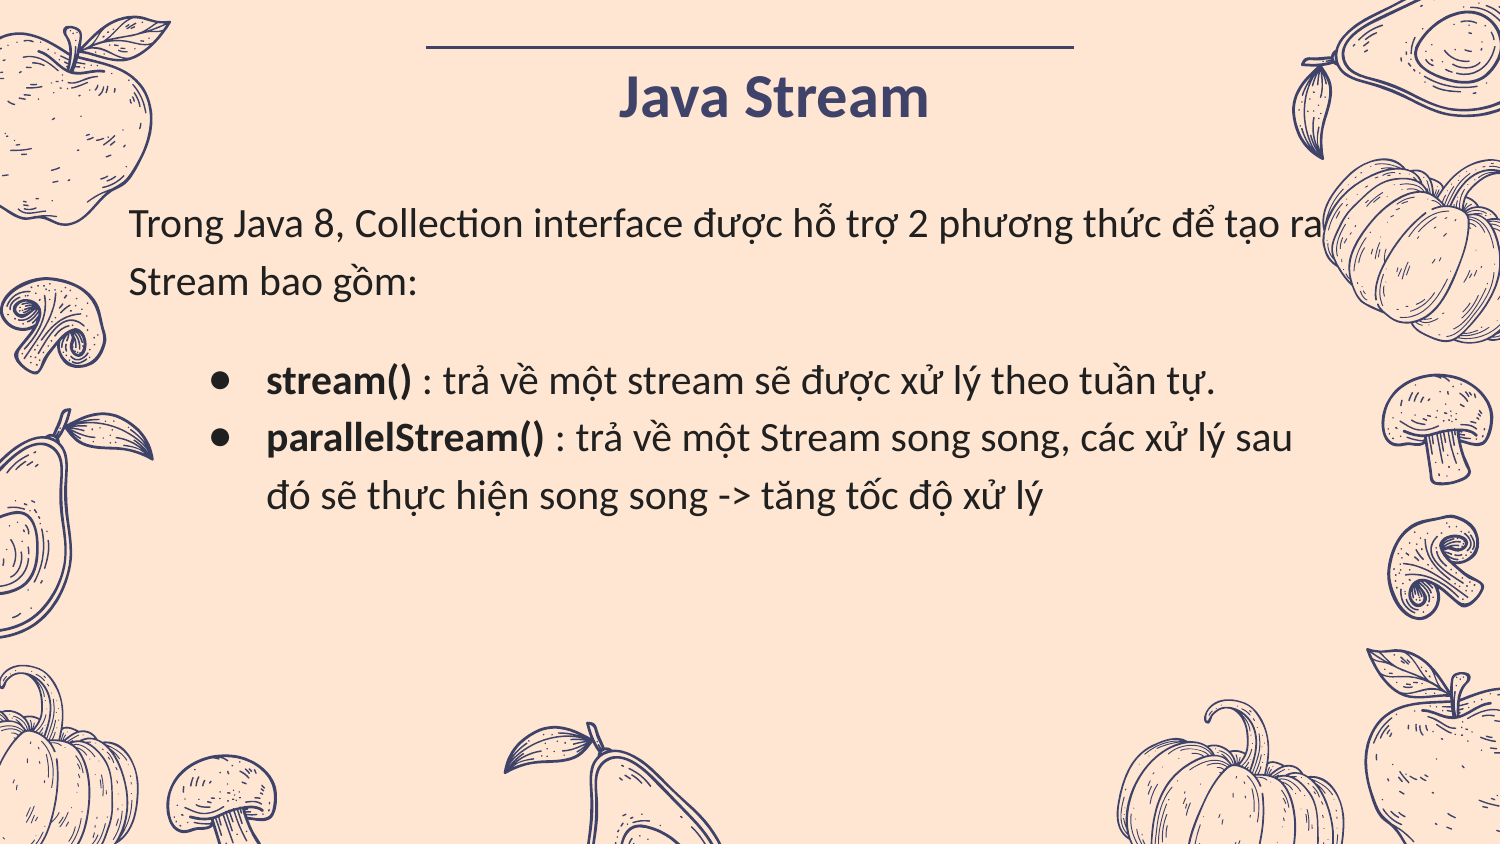

# Java Stream
Trong Java 8, Collection interface được hỗ trợ 2 phương thức để tạo ra Stream bao gồm:
stream() : trả về một stream sẽ được xử lý theo tuần tự.
parallelStream() : trả về một Stream song song, các xử lý sau đó sẽ thực hiện song song -> tăng tốc độ xử lý